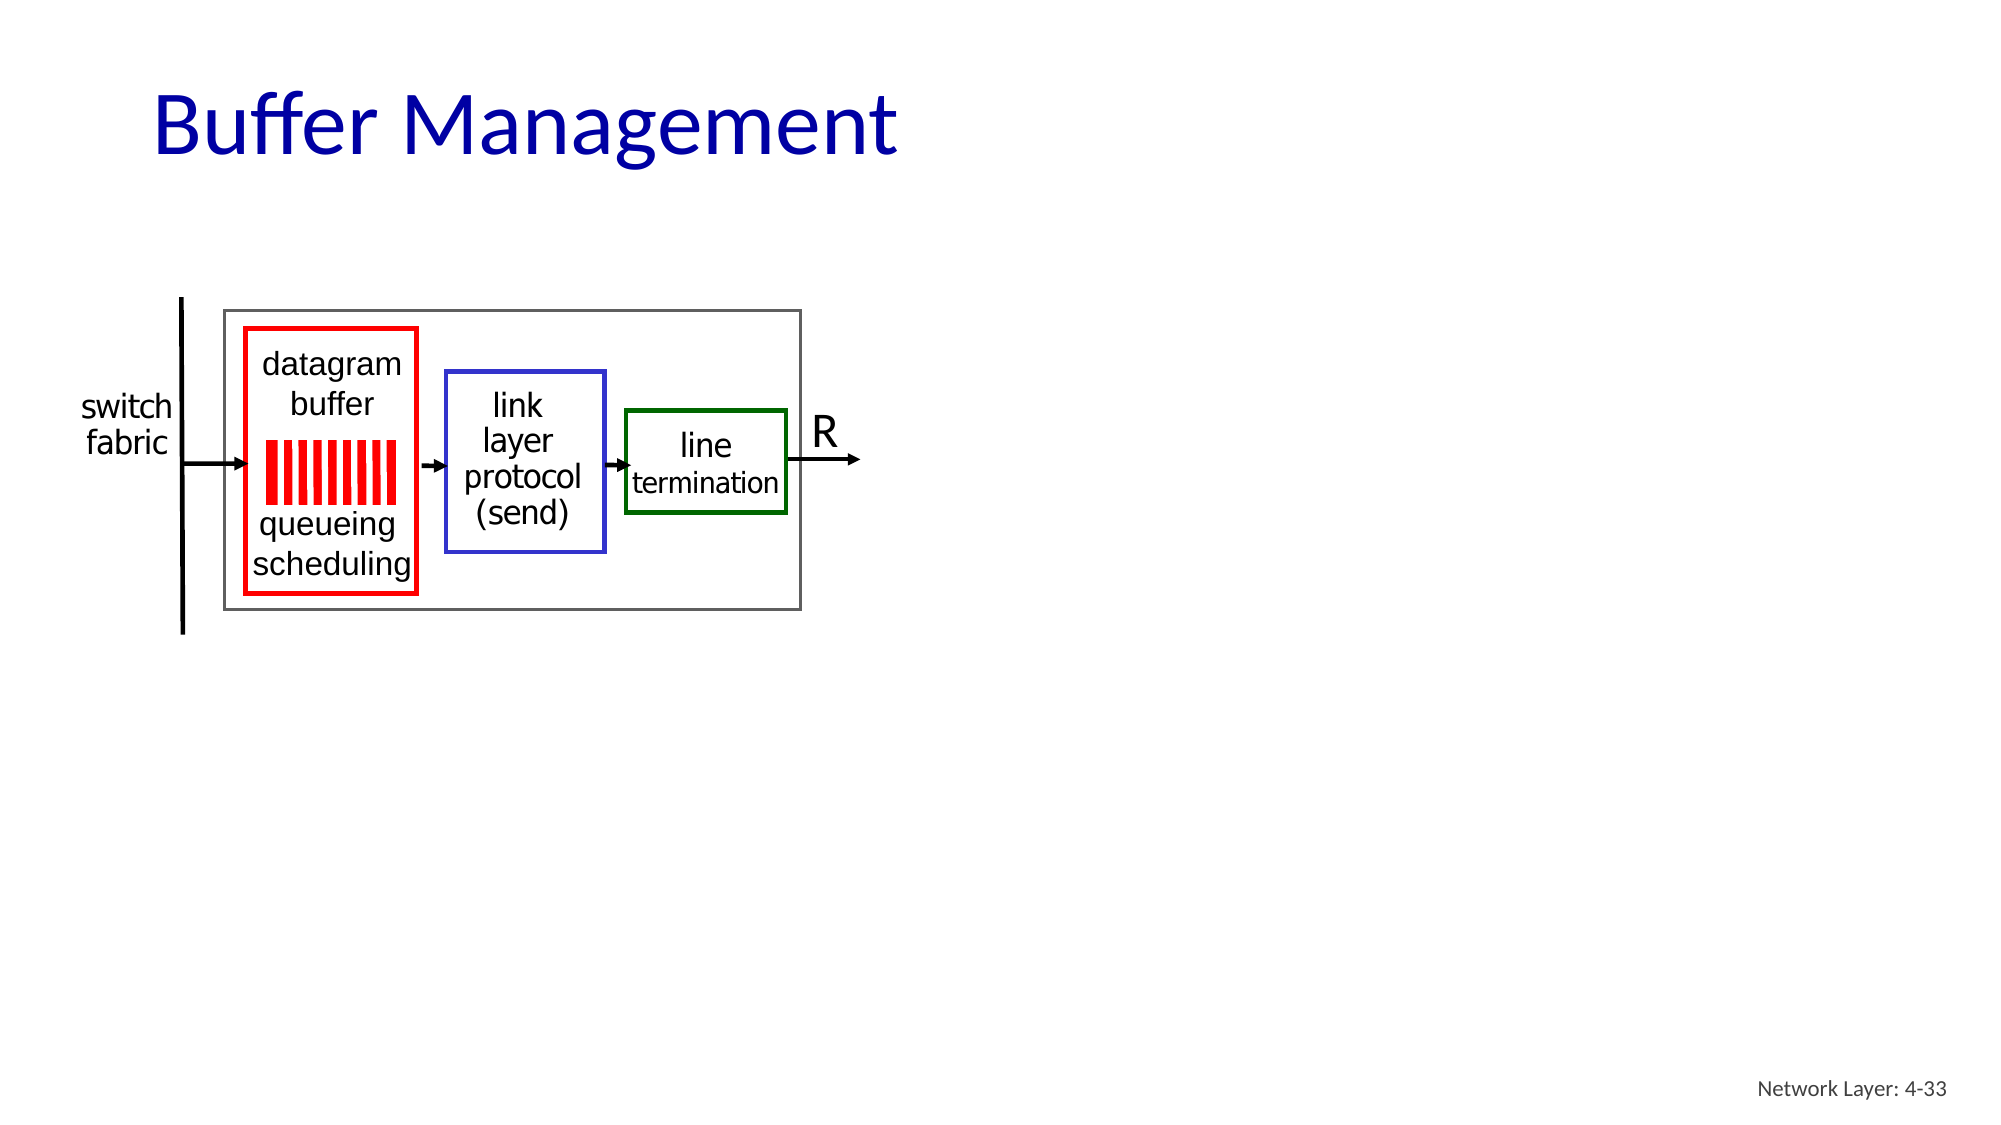

# Buffer Management

datagram
buffer

queueing
scheduling

switch
fabric

R
link
layer
protocol
(send)
line
termination

Network Layer: 4-33